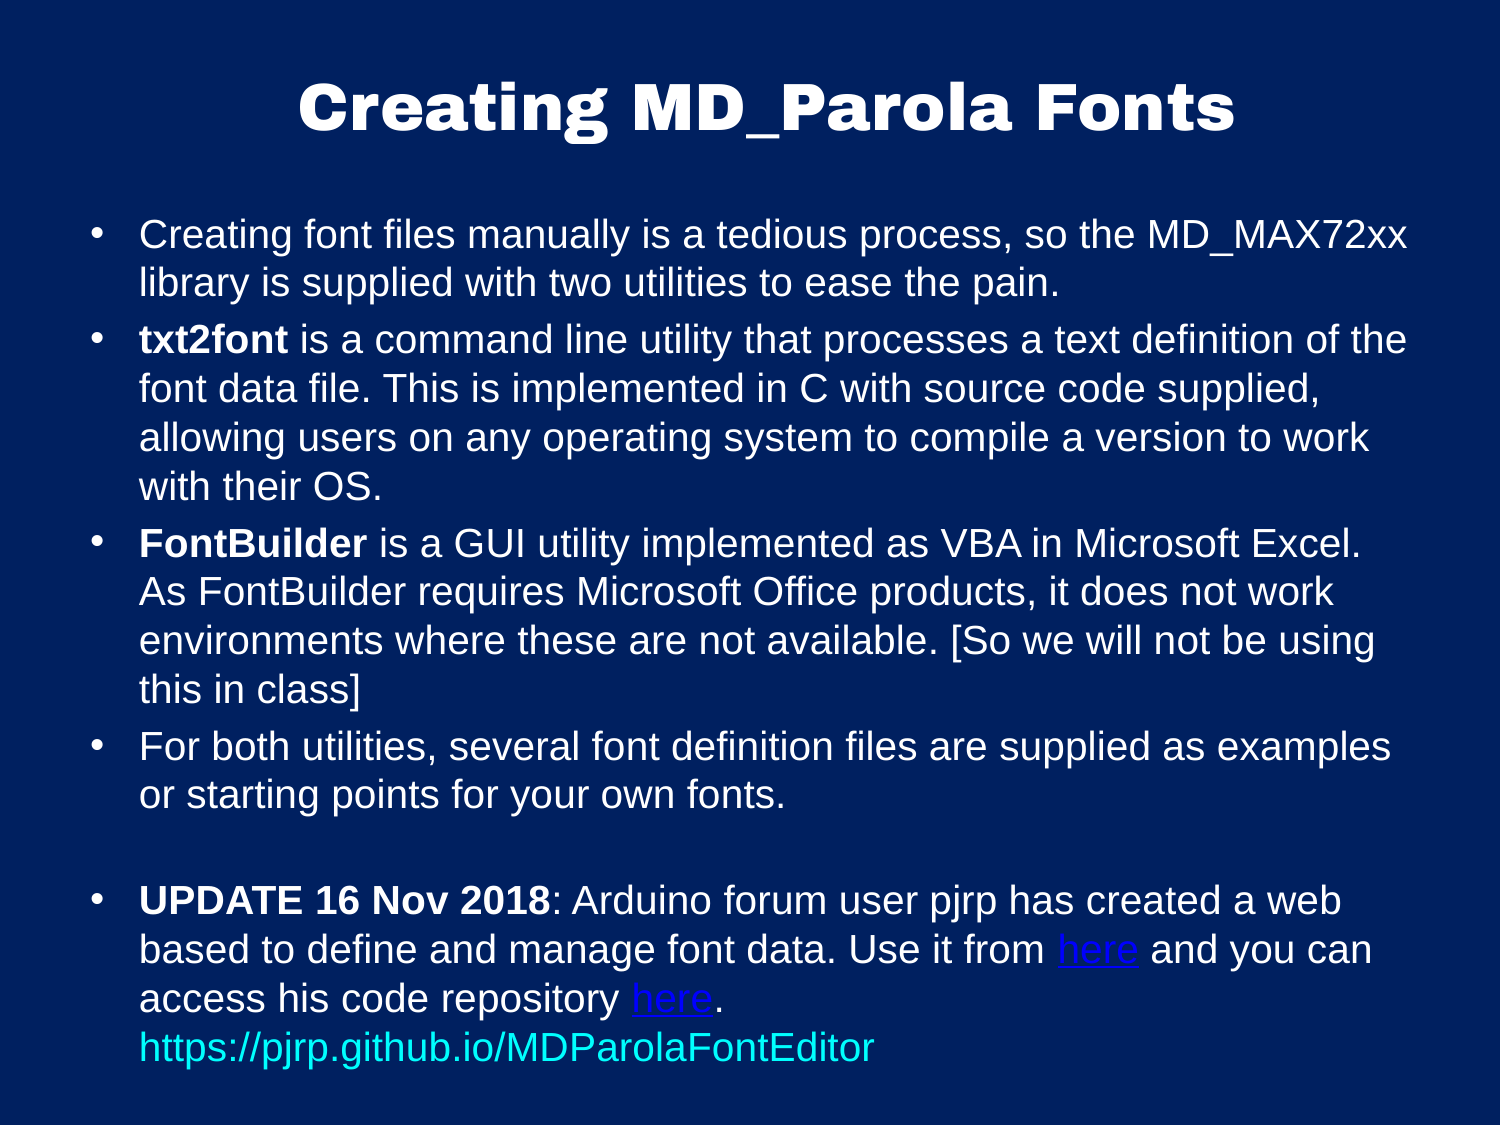

# Creating MD_Parola Fonts
Creating font files manually is a tedious process, so the MD_MAX72xx library is supplied with two utilities to ease the pain.
txt2font is a command line utility that processes a text definition of the font data file. This is implemented in C with source code supplied, allowing users on any operating system to compile a version to work with their OS.
FontBuilder is a GUI utility implemented as VBA in Microsoft Excel. As FontBuilder requires Microsoft Office products, it does not work environments where these are not available. [So we will not be using this in class]
For both utilities, several font definition files are supplied as examples or starting points for your own fonts.
UPDATE 16 Nov 2018: Arduino forum user pjrp has created a web based to define and manage font data. Use it from here and you can access his code repository here.
https://pjrp.github.io/MDParolaFontEditor